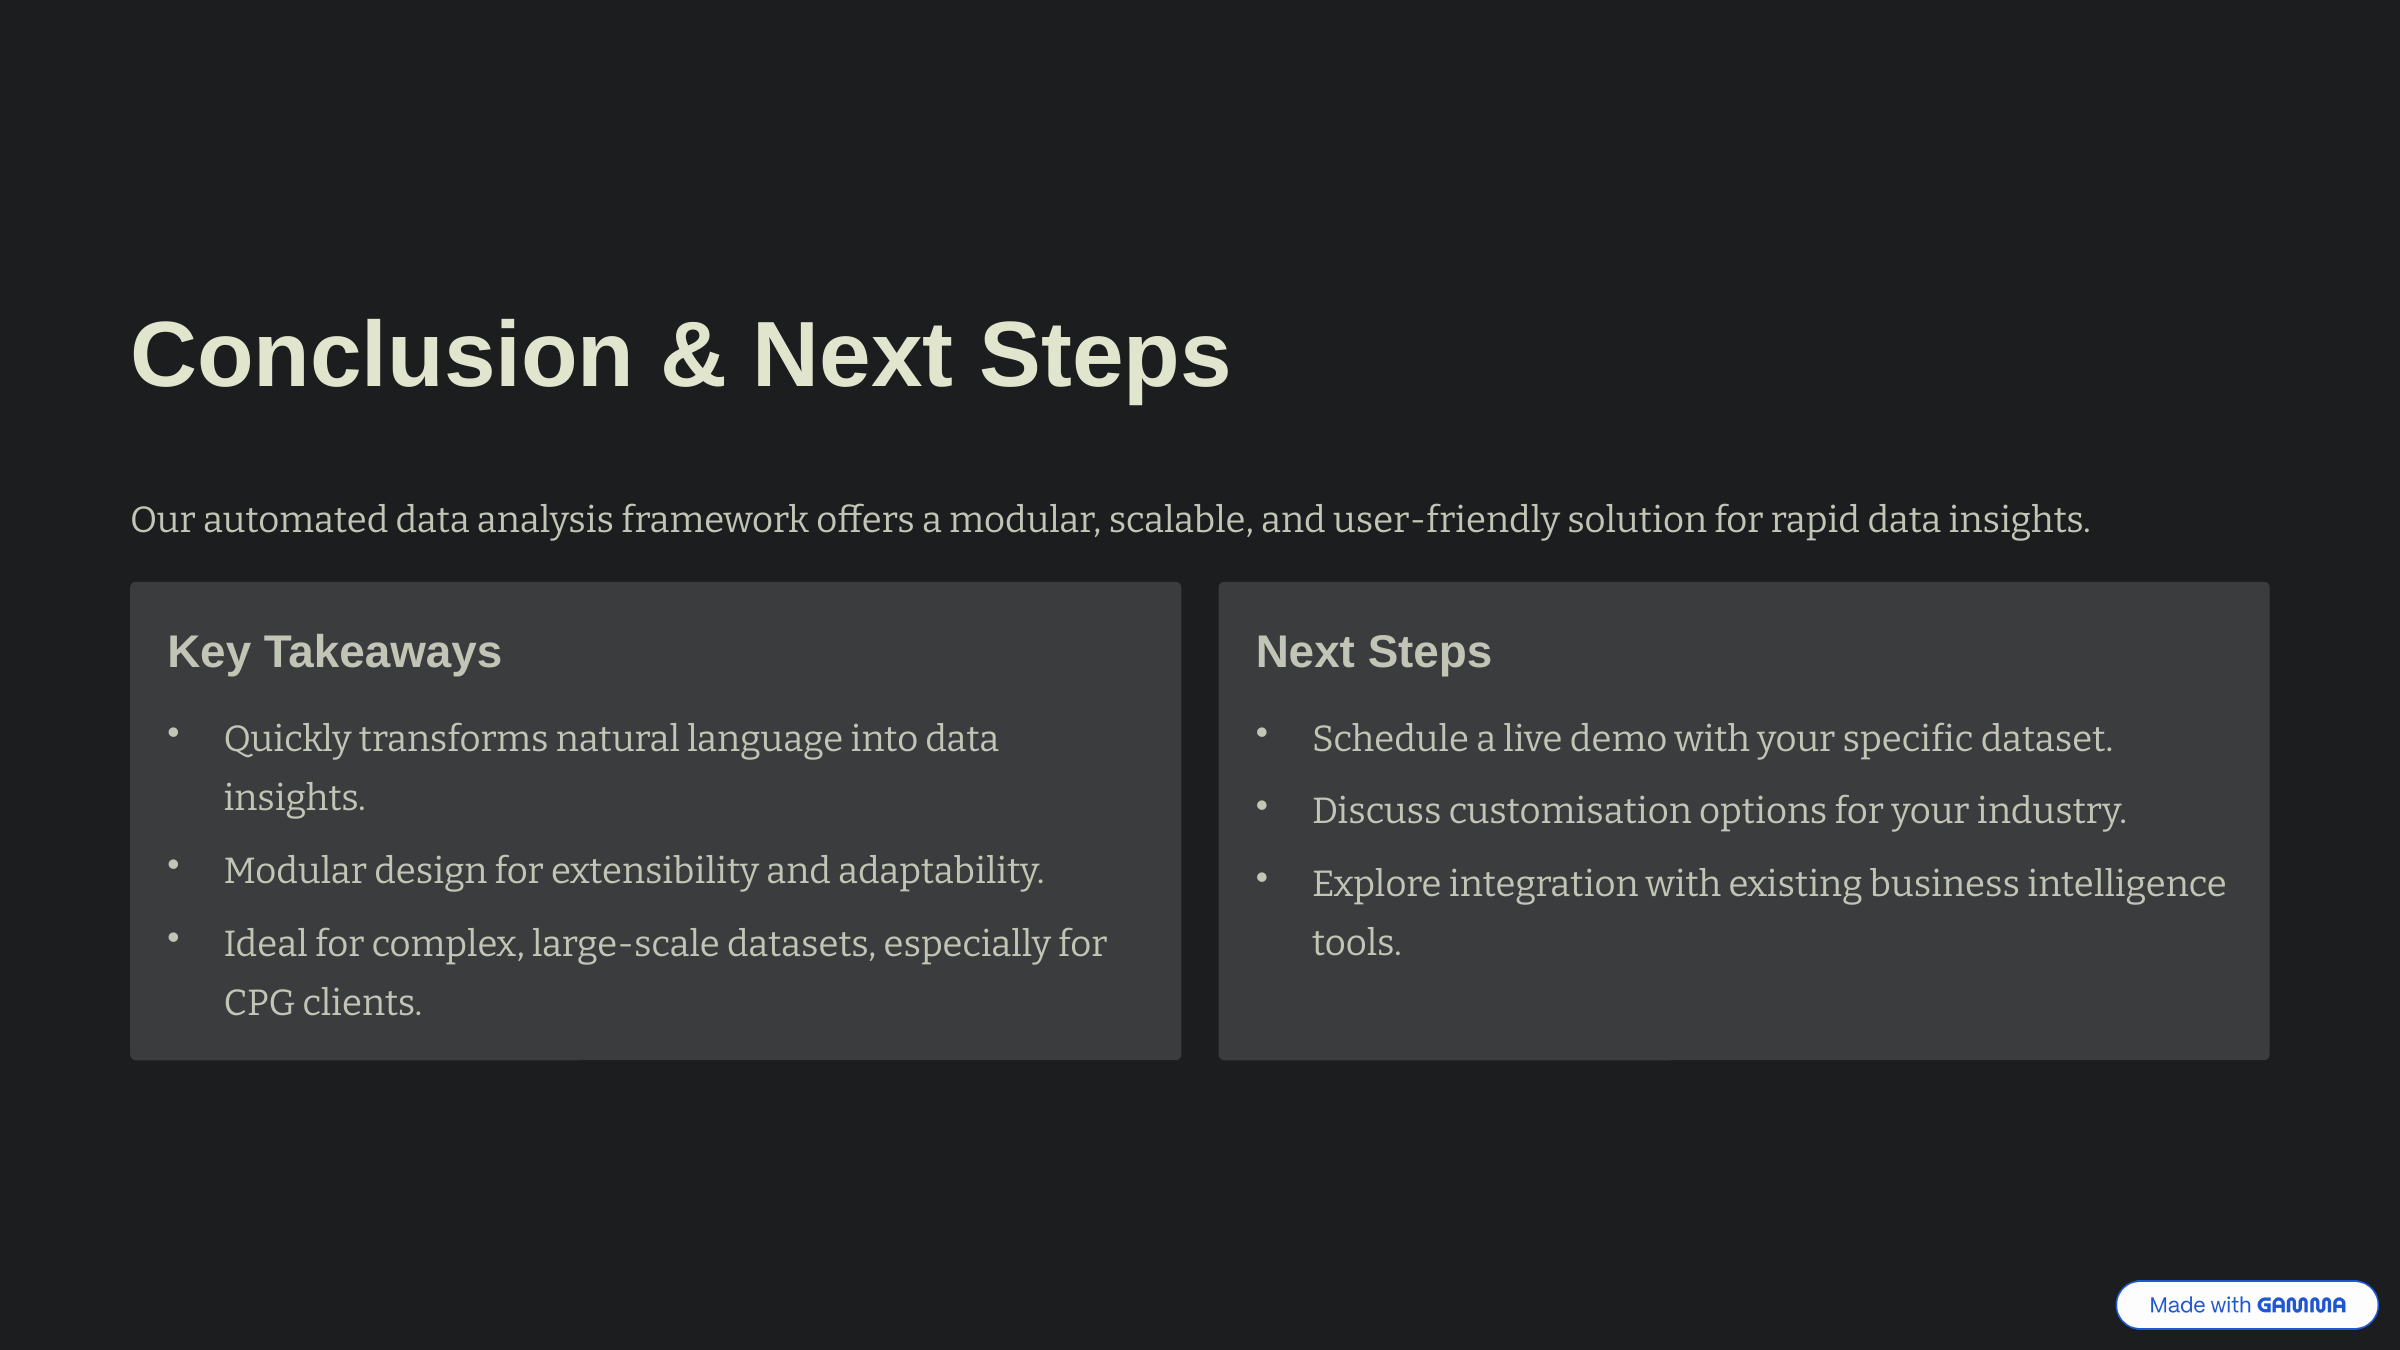

Conclusion & Next Steps
Our automated data analysis framework offers a modular, scalable, and user-friendly solution for rapid data insights.

Key Takeaways
Next Steps
Quickly transforms natural language into data insights.
Schedule a live demo with your specific dataset.
Discuss customisation options for your industry.
Modular design for extensibility and adaptability.
Explore integration with existing business intelligence tools.
Ideal for complex, large-scale datasets, especially for CPG clients.